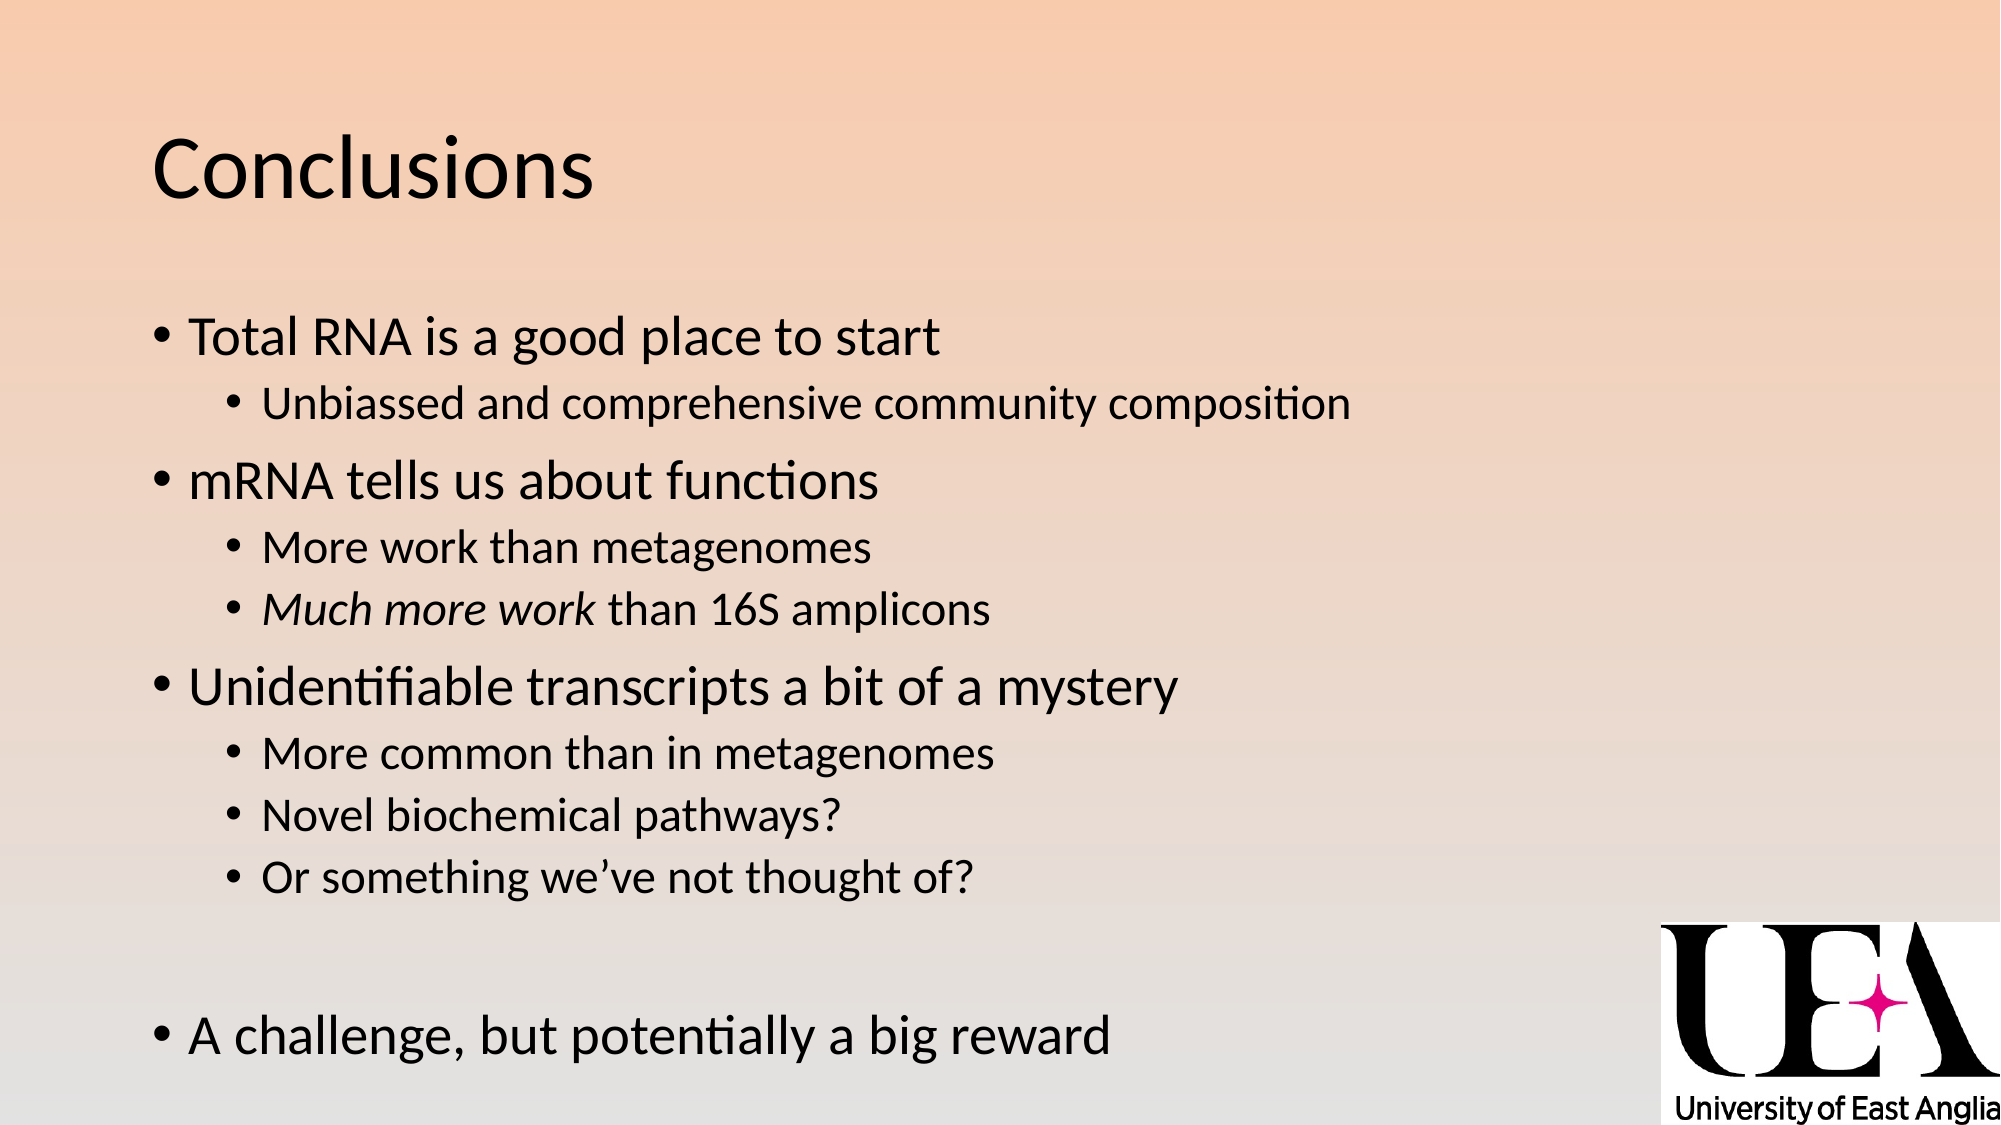

# Conclusions
Total RNA is a good place to start
Unbiassed and comprehensive community composition
mRNA tells us about functions
More work than metagenomes
Much more work than 16S amplicons
Unidentifiable transcripts a bit of a mystery
More common than in metagenomes
Novel biochemical pathways?
Or something we’ve not thought of?

A challenge, but potentially a big reward